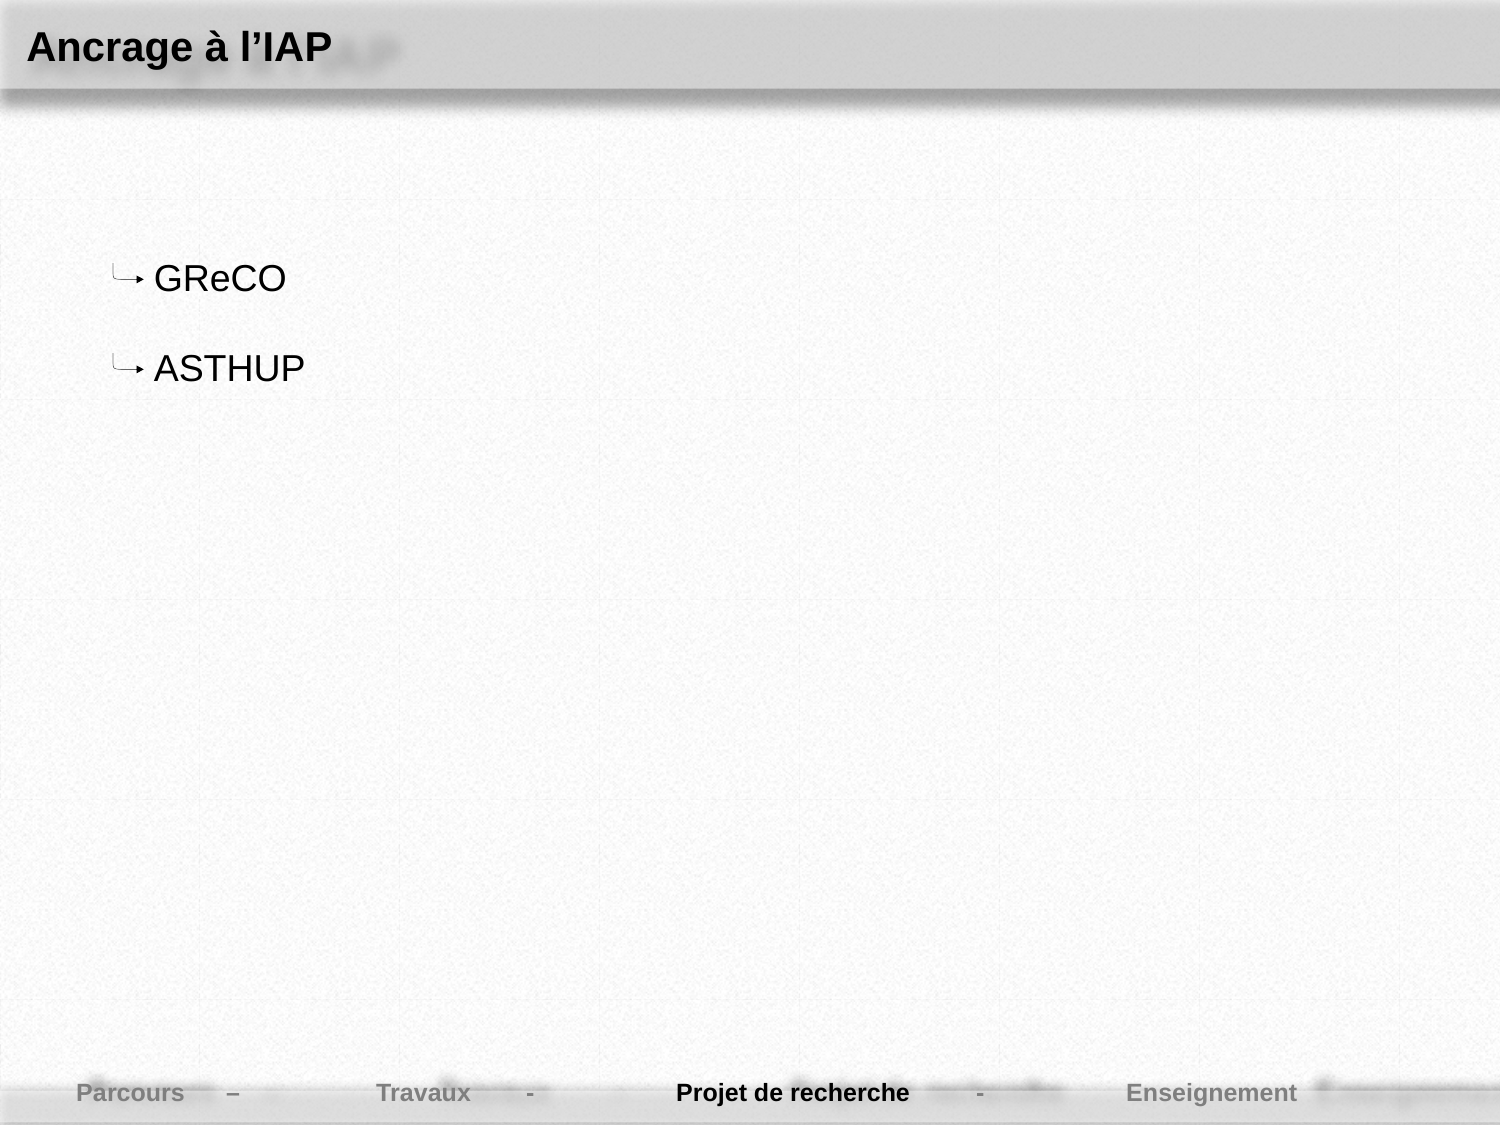

Ancrage à l’IAP
 GReCO
 ASTHUP

Parcours	–	Travaux	-	Projet de recherche	-	Enseignement